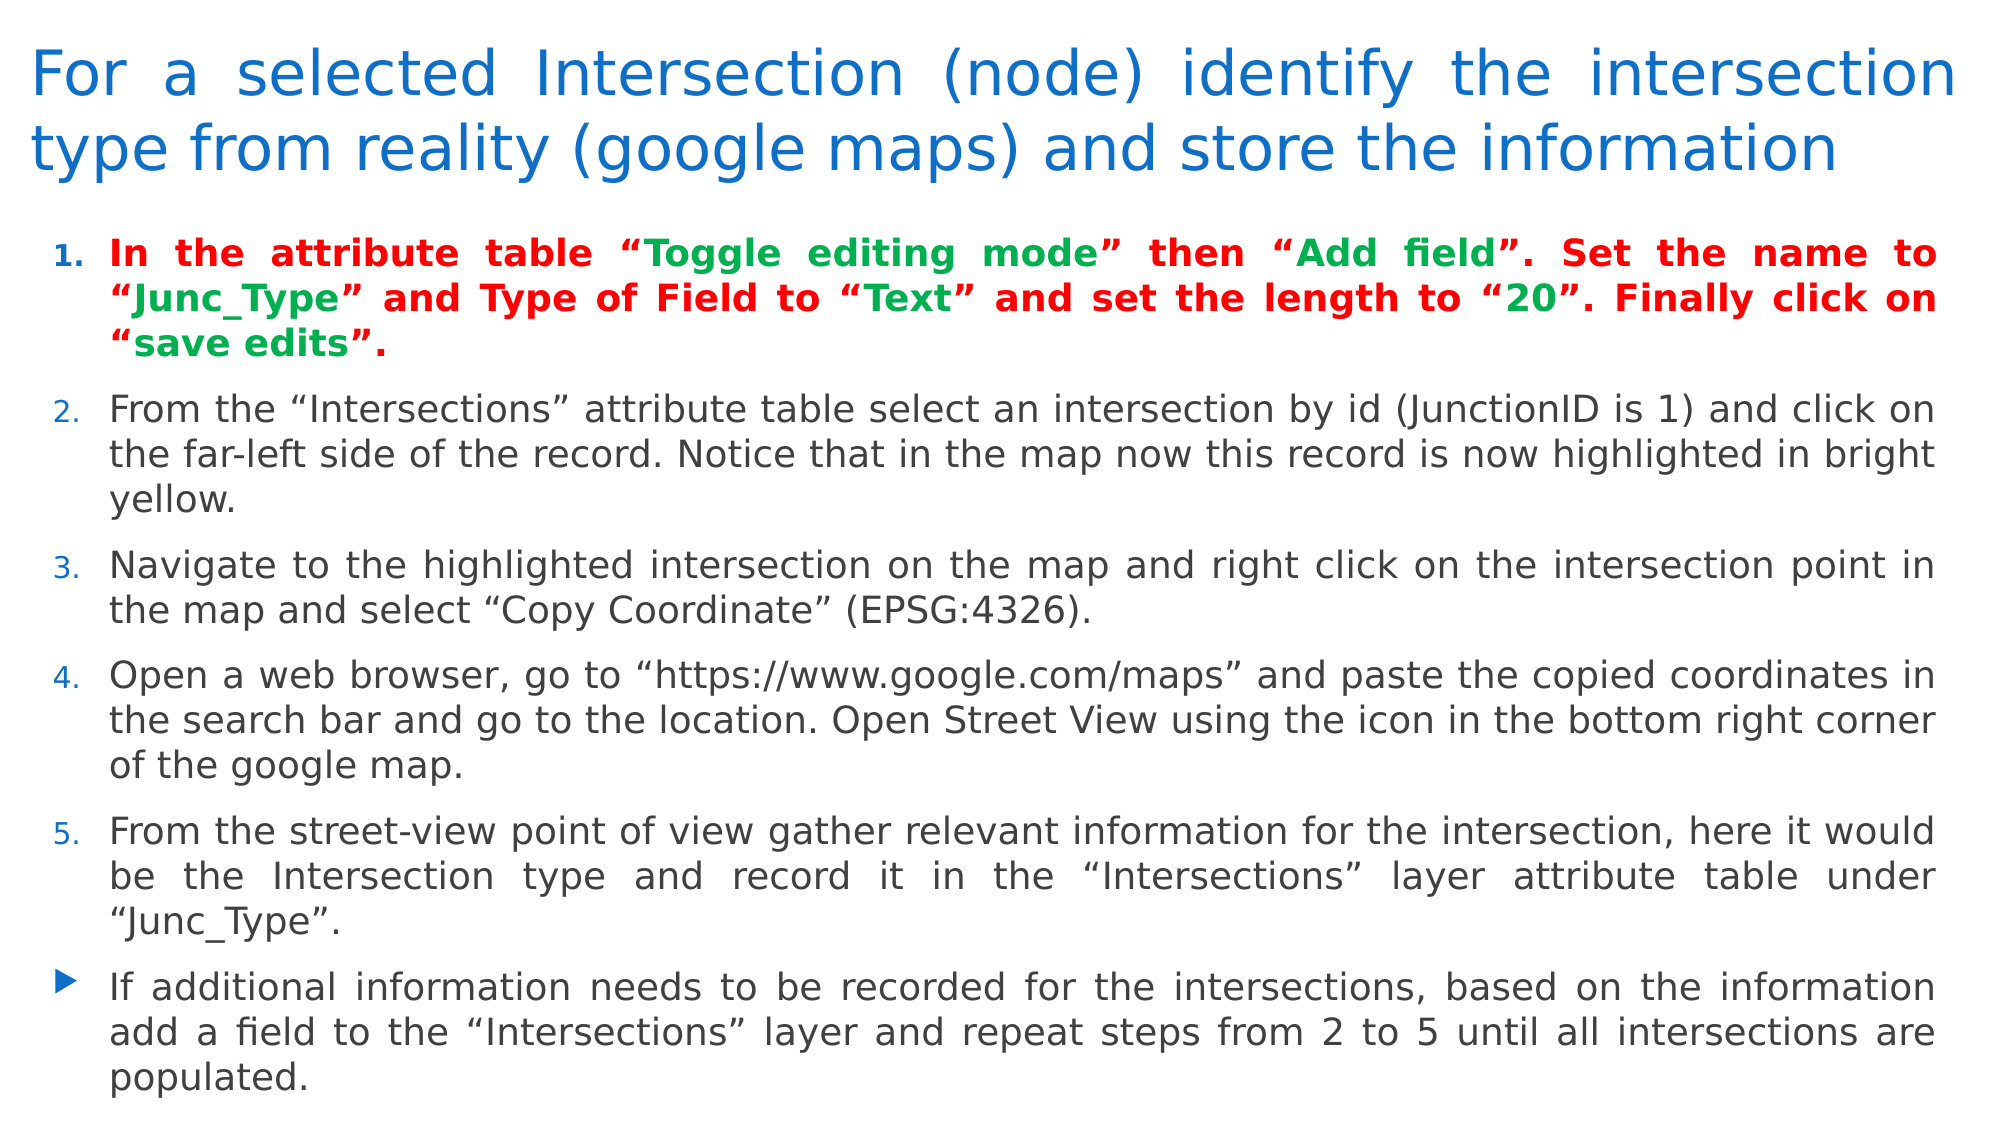

# For a selected Intersection (node) identify the intersection type from reality (google maps) and store the information
In the attribute table “Toggle editing mode” then “Add field”. Set the name to “Junc_Type” and Type of Field to “Text” and set the length to “20”. Finally click on “save edits”.
From the “Intersections” attribute table select an intersection by id (JunctionID is 1) and click on the far-left side of the record. Notice that in the map now this record is now highlighted in bright yellow.
Navigate to the highlighted intersection on the map and right click on the intersection point in the map and select “Copy Coordinate” (EPSG:4326).
Open a web browser, go to “https://www.google.com/maps” and paste the copied coordinates in the search bar and go to the location. Open Street View using the icon in the bottom right corner of the google map.
From the street-view point of view gather relevant information for the intersection, here it would be the Intersection type and record it in the “Intersections” layer attribute table under “Junc_Type”.
If additional information needs to be recorded for the intersections, based on the information add a field to the “Intersections” layer and repeat steps from 2 to 5 until all intersections are populated.